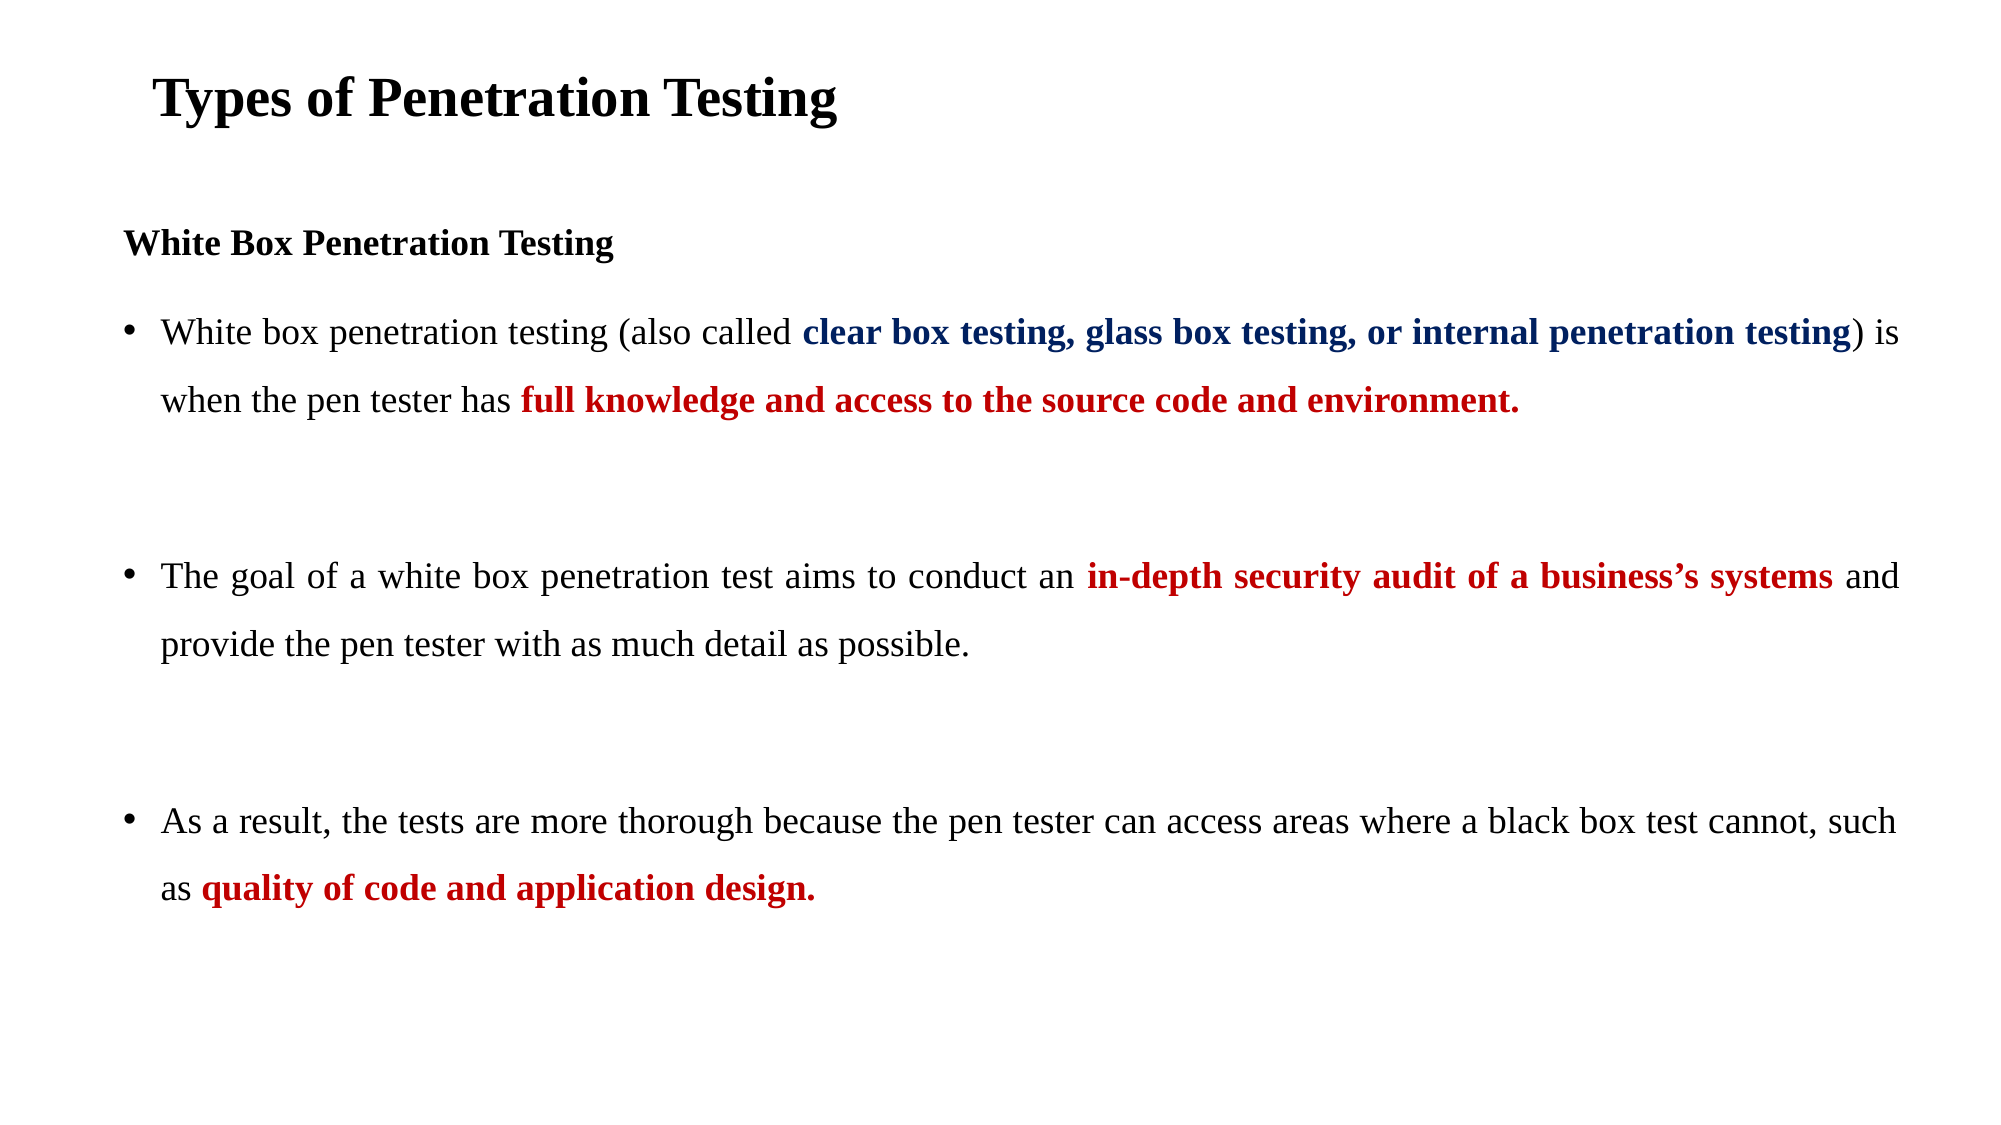

# Types of Penetration Testing

White Box Penetration Testing
White box penetration testing (also called clear box testing, glass box testing, or internal penetration testing) is when the pen tester has full knowledge and access to the source code and environment.

The goal of a white box penetration test aims to conduct an in-depth security audit of a business’s systems and provide the pen tester with as much detail as possible.

As a result, the tests are more thorough because the pen tester can access areas where a black box test cannot, such as quality of code and application design.